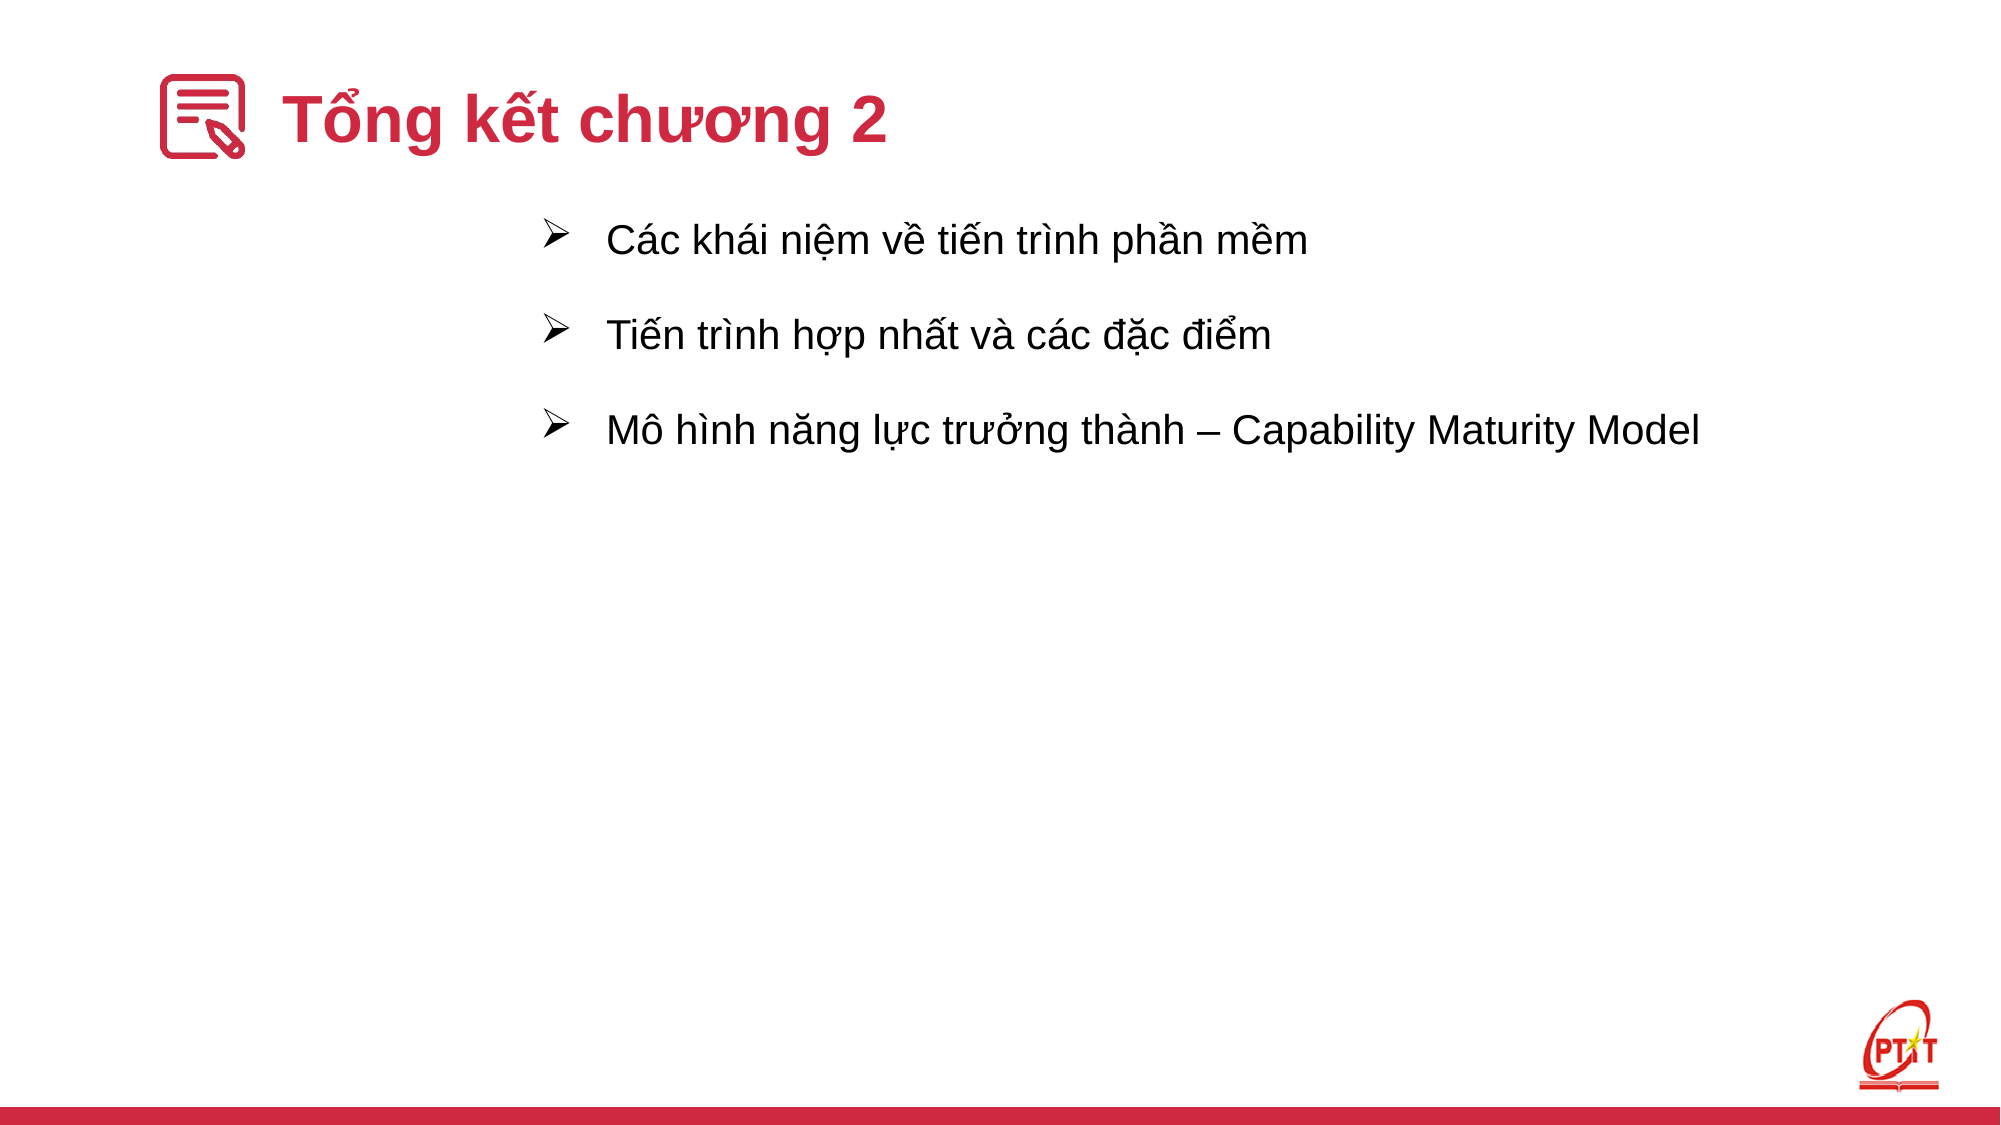

# Tổng kết chương 2
Các khái niệm về tiến trình phần mềm
Tiến trình hợp nhất và các đặc điểm
Mô hình năng lực trưởng thành – Capability Maturity Model